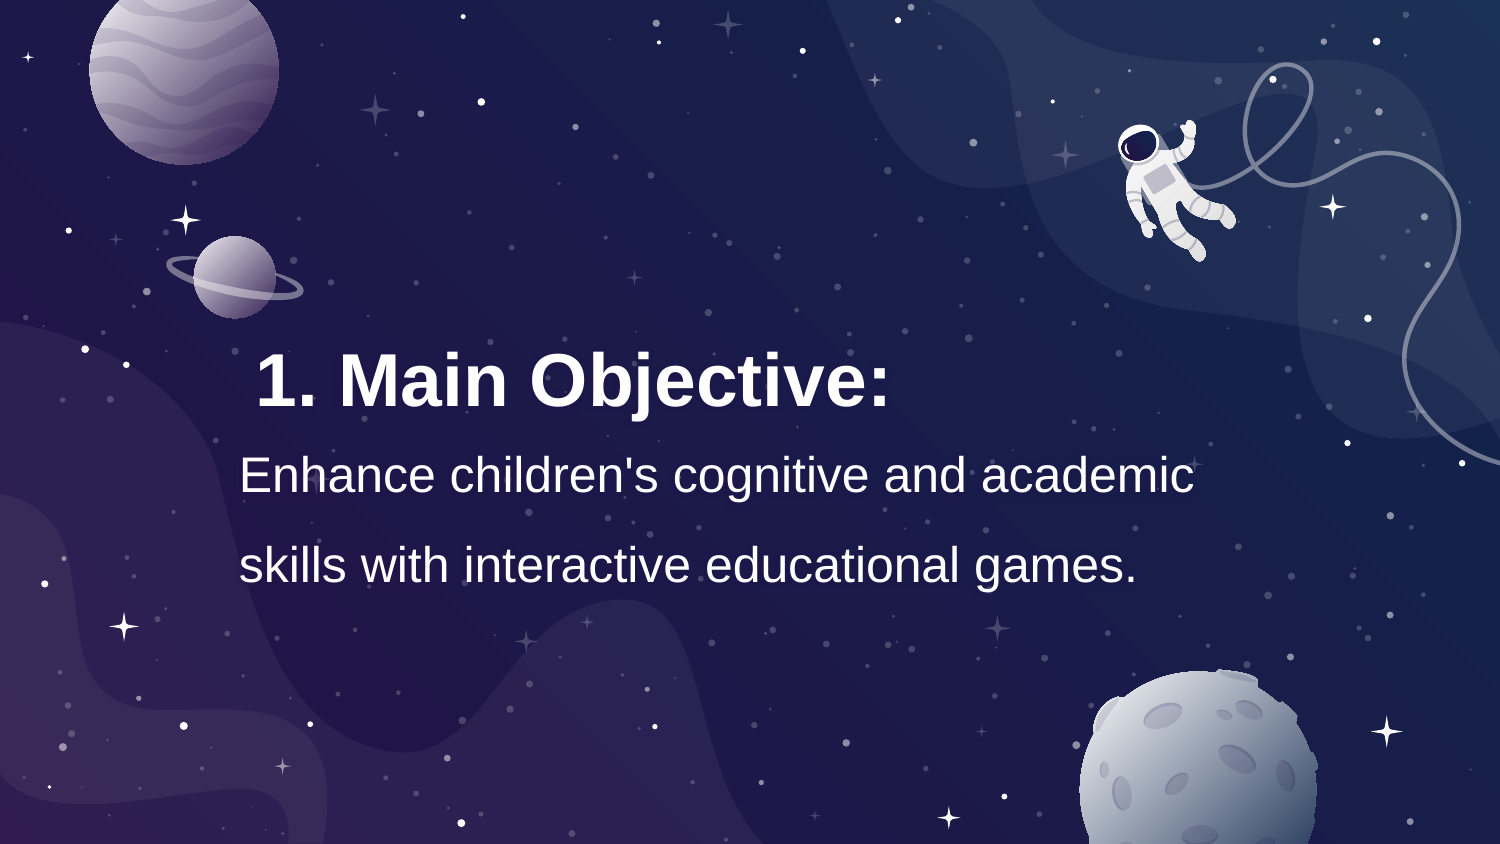

# 1. Main Objective:
Enhance children's cognitive and academic skills with interactive educational games.